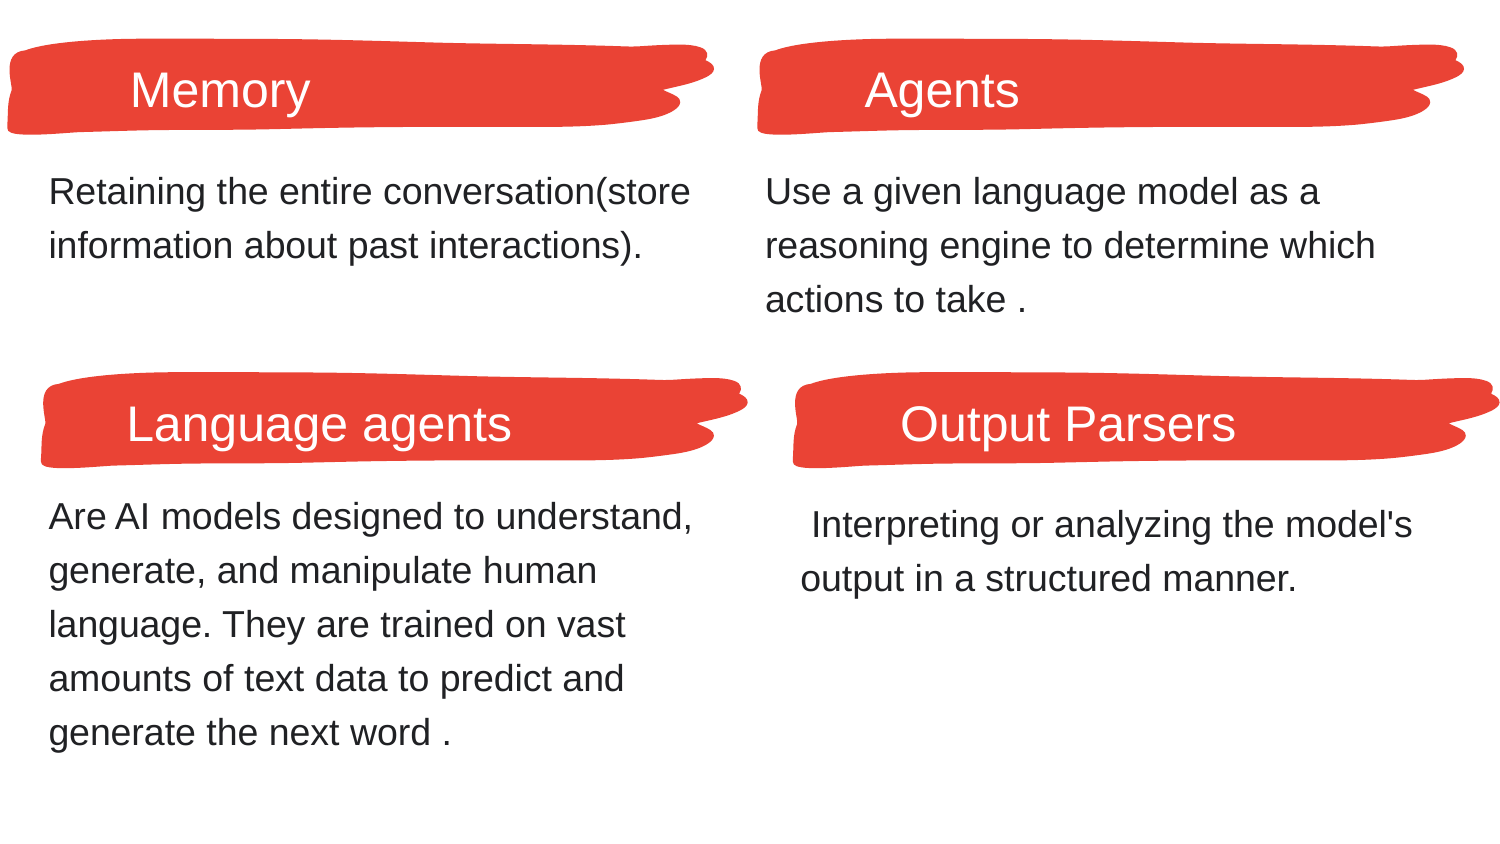

Memory
Agents

Retaining the entire conversation(store information about past interactions).
Use a given language model as a reasoning engine to determine which actions to take .

Language agents
Output Parsers

Are AI models designed to understand, generate, and manipulate human language. They are trained on vast amounts of text data to predict and generate the next word .
 Interpreting or analyzing the model's output in a structured manner.